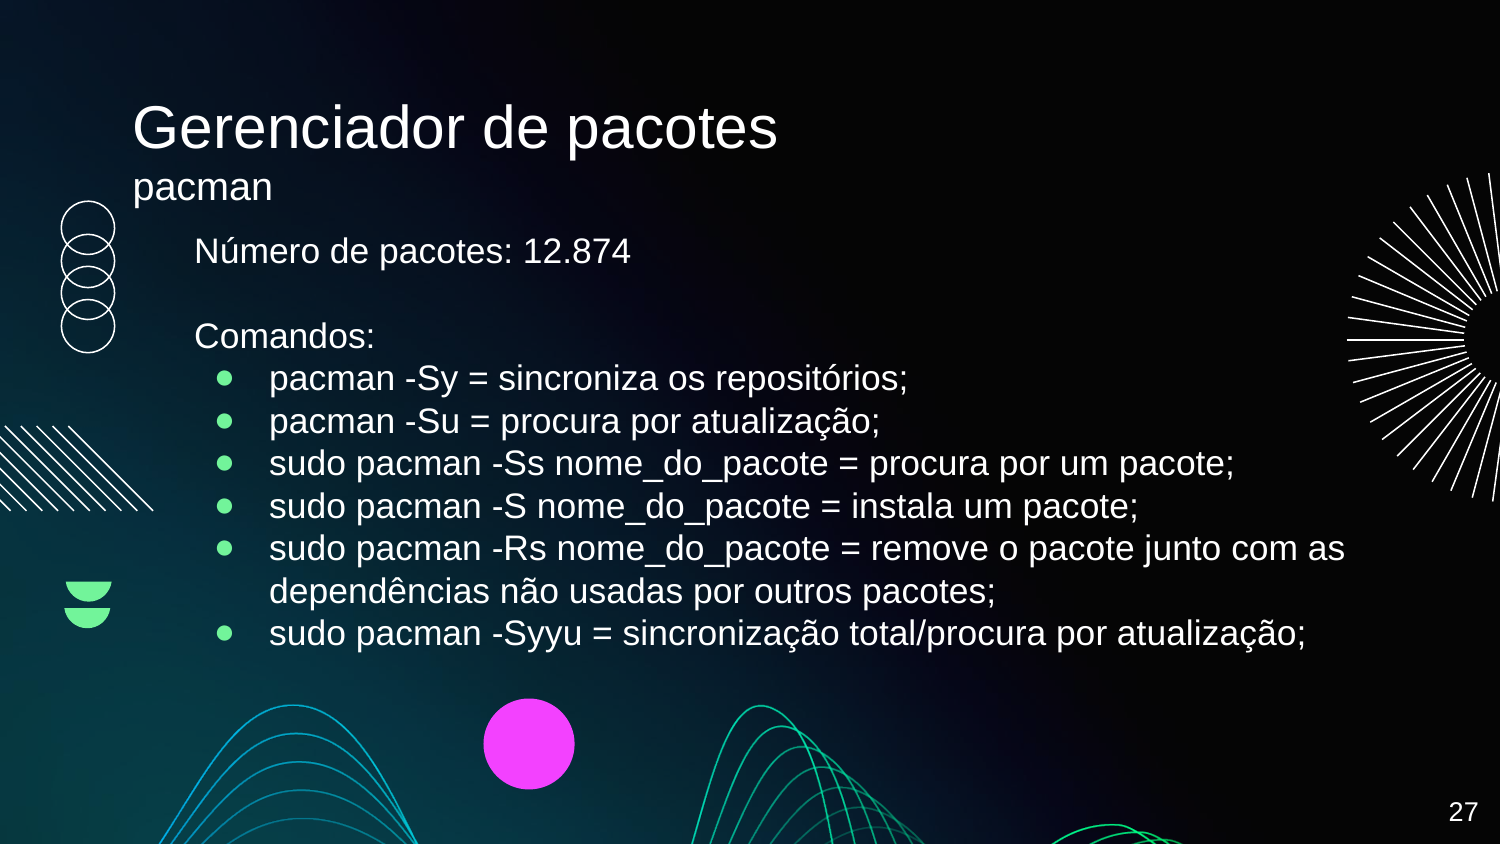

# Gerenciador de pacotes
pacman
Número de pacotes: 12.874

Comandos:
pacman -Sy = sincroniza os repositórios;
pacman -Su = procura por atualização;
sudo pacman -Ss nome_do_pacote = procura por um pacote;
sudo pacman -S nome_do_pacote = instala um pacote;
sudo pacman -Rs nome_do_pacote = remove o pacote junto com as dependências não usadas por outros pacotes;
sudo pacman -Syyu = sincronização total/procura por atualização;
27